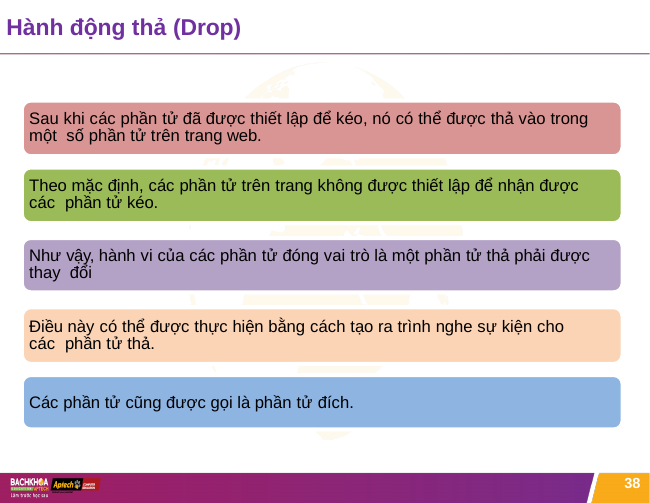

# Hành động thả (Drop)

Sau khi các phần tử đã được thiết lập để kéo, nó có thể được thả vào trong một  số phần tử trên trang web.

Theo mặc định, các phần tử trên trang không được thiết lập để nhận được các  phần tử kéo.

Như vậy, hành vi của các phần tử đóng vai trò là một phần tử thả phải được thay  đổi

Điều này có thể được thực hiện bằng cách tạo ra trình nghe sự kiện cho các  phần tử thả.

Các phần tử cũng được gọi là phần tử đích.

38